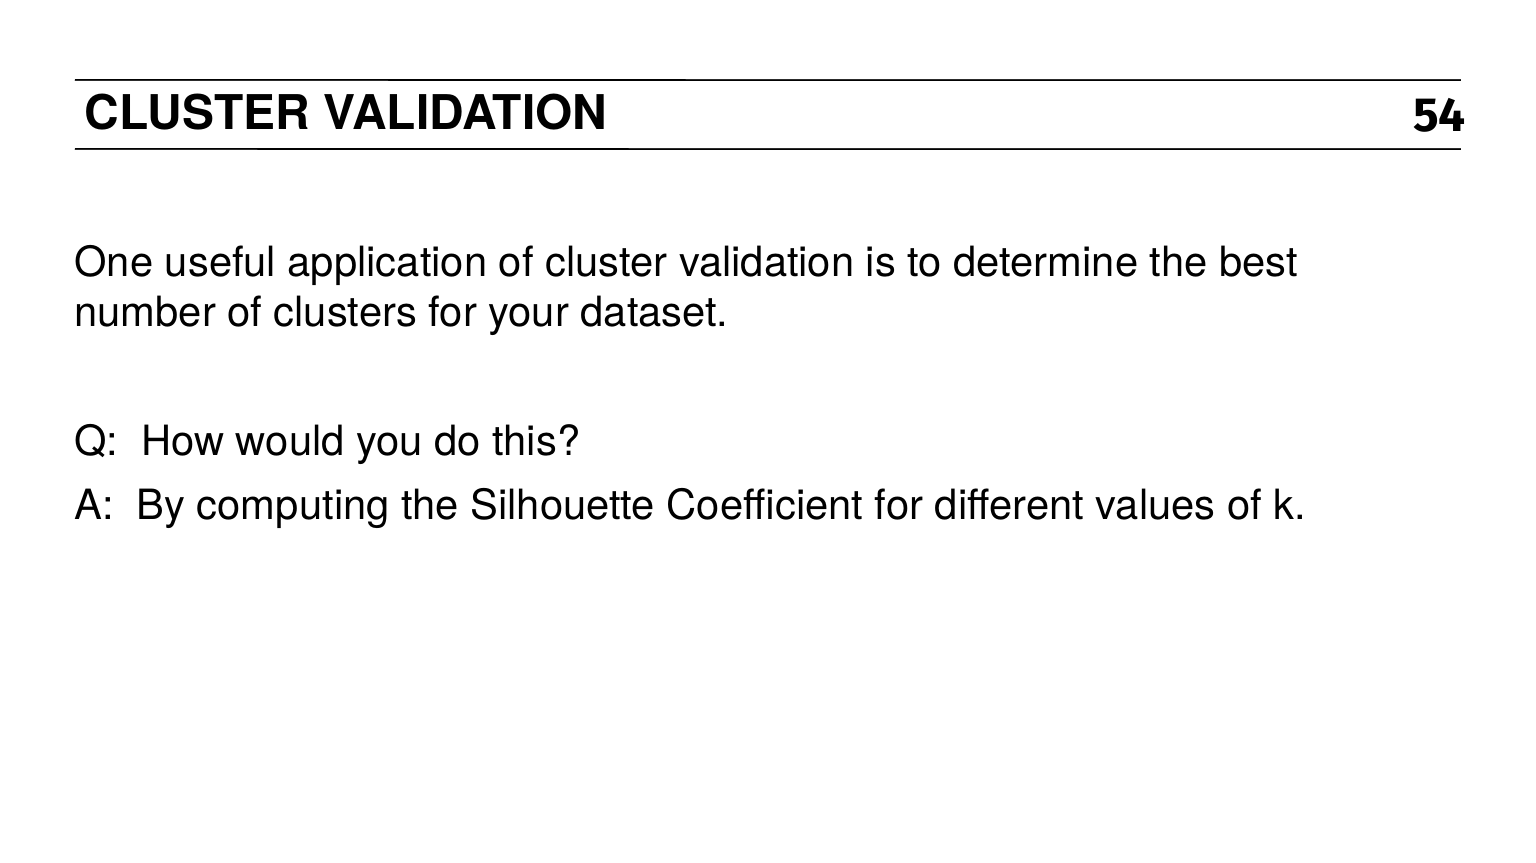

# CLUSTER VALIDATION
54

One useful application of cluster validation is to determine the best number of clusters for your dataset.

Q:  How would you do this?
A:  By computing the Silhouette Coefficient for different values of k.